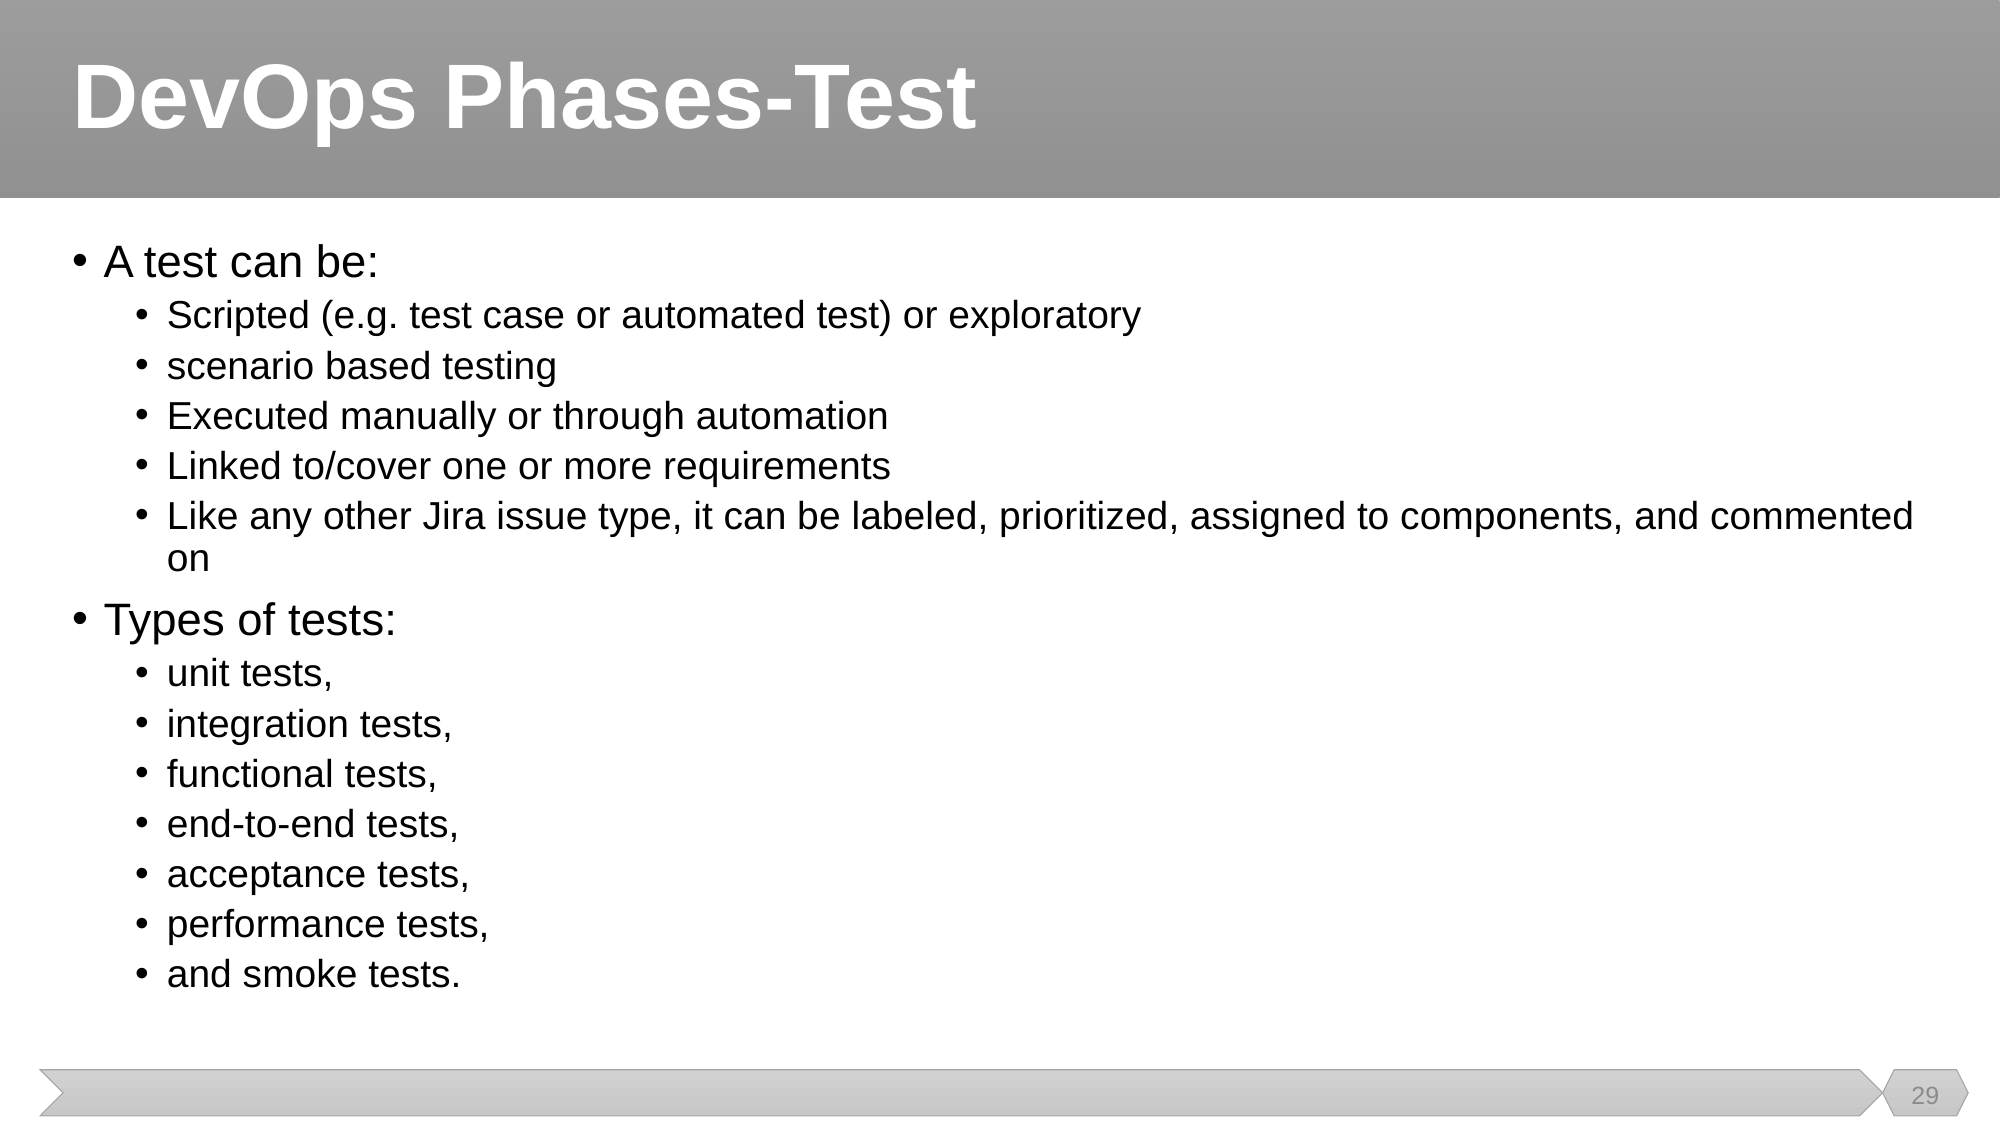

# DevOps Phases-Test
A test can be:
Scripted (e.g. test case or automated test) or exploratory
scenario based testing
Executed manually or through automation
Linked to/cover one or more requirements
Like any other Jira issue type, it can be labeled, prioritized, assigned to components, and commented on
Types of tests:
unit tests,
integration tests,
functional tests,
end-to-end tests,
acceptance tests,
performance tests,
and smoke tests.
29